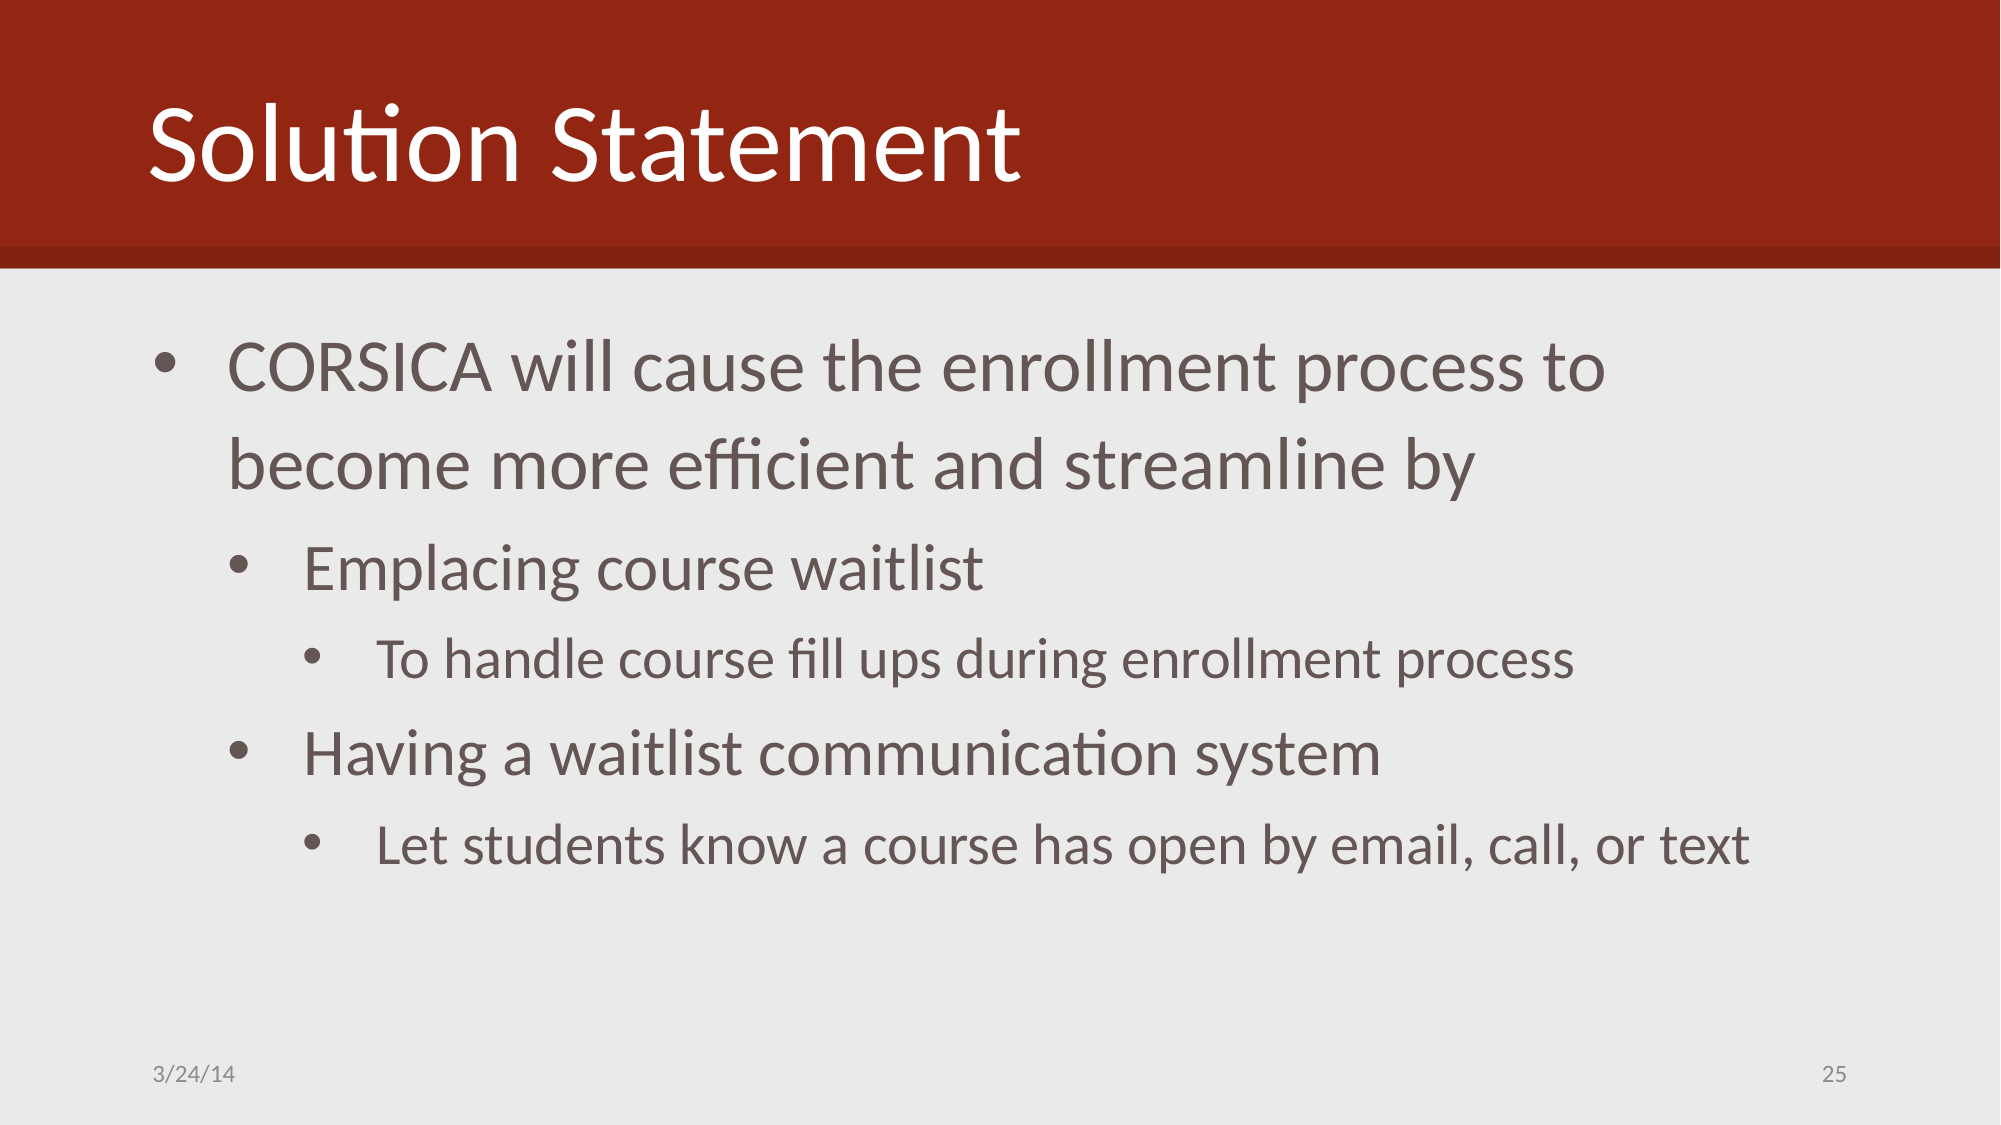

# Solution Statement
CORSICA will cause the enrollment process to become more efficient and streamline by
Emplacing course waitlist
To handle course fill ups during enrollment process
Having a waitlist communication system
Let students know a course has open by email, call, or text

3/24/14
25